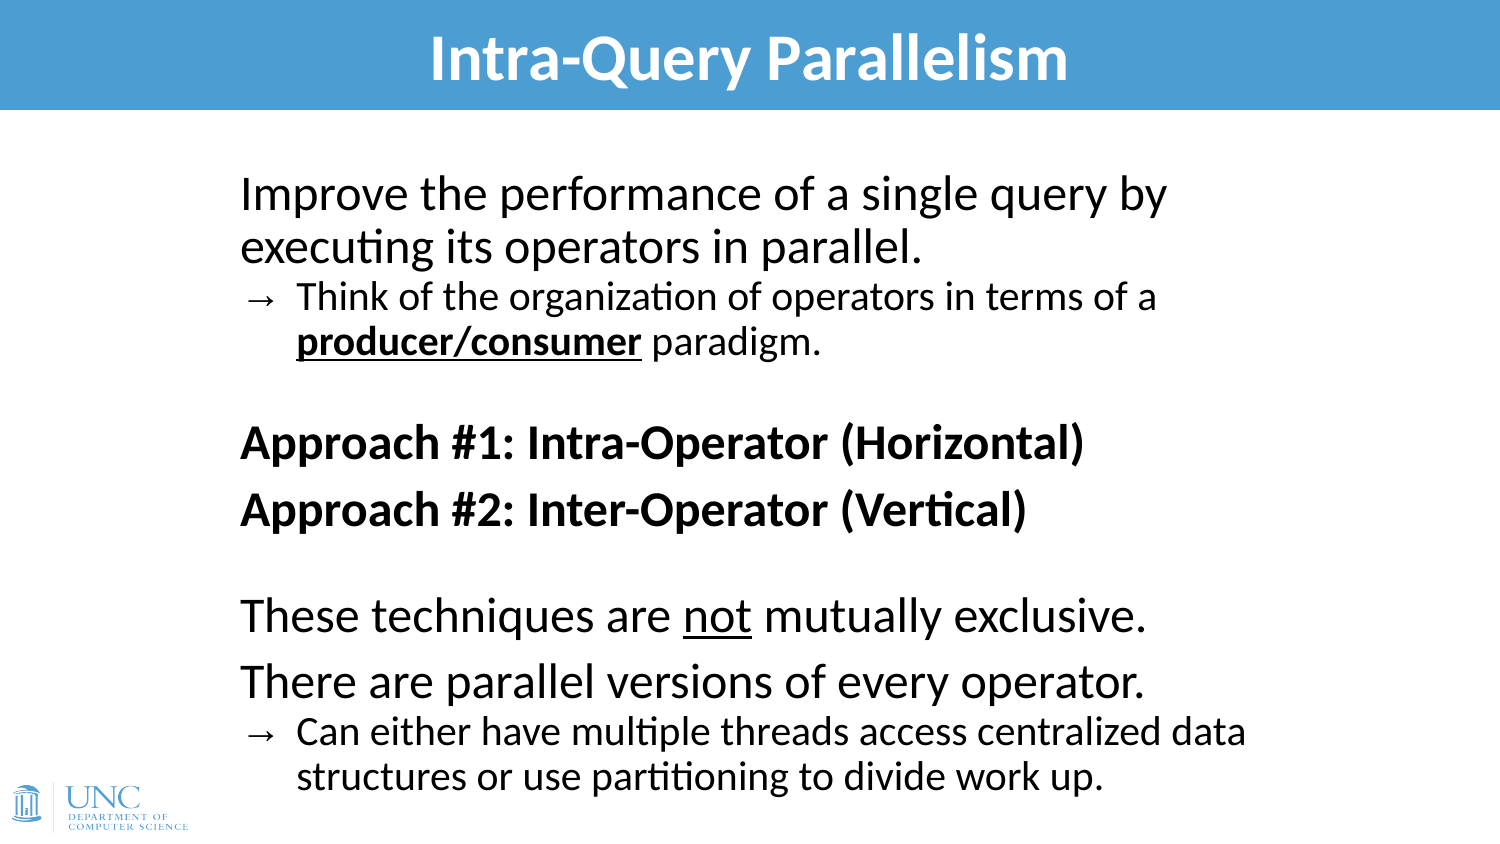

# Intra-Query Parallelism
17
Improve the performance of a single query by executing its operators in parallel.
Think of the organization of operators in terms of a producer/consumer paradigm.

Approach #1: Intra-Operator (Horizontal)
Approach #2: Inter-Operator (Vertical)

These techniques are not mutually exclusive.
There are parallel versions of every operator.
Can either have multiple threads access centralized data structures or use partitioning to divide work up.